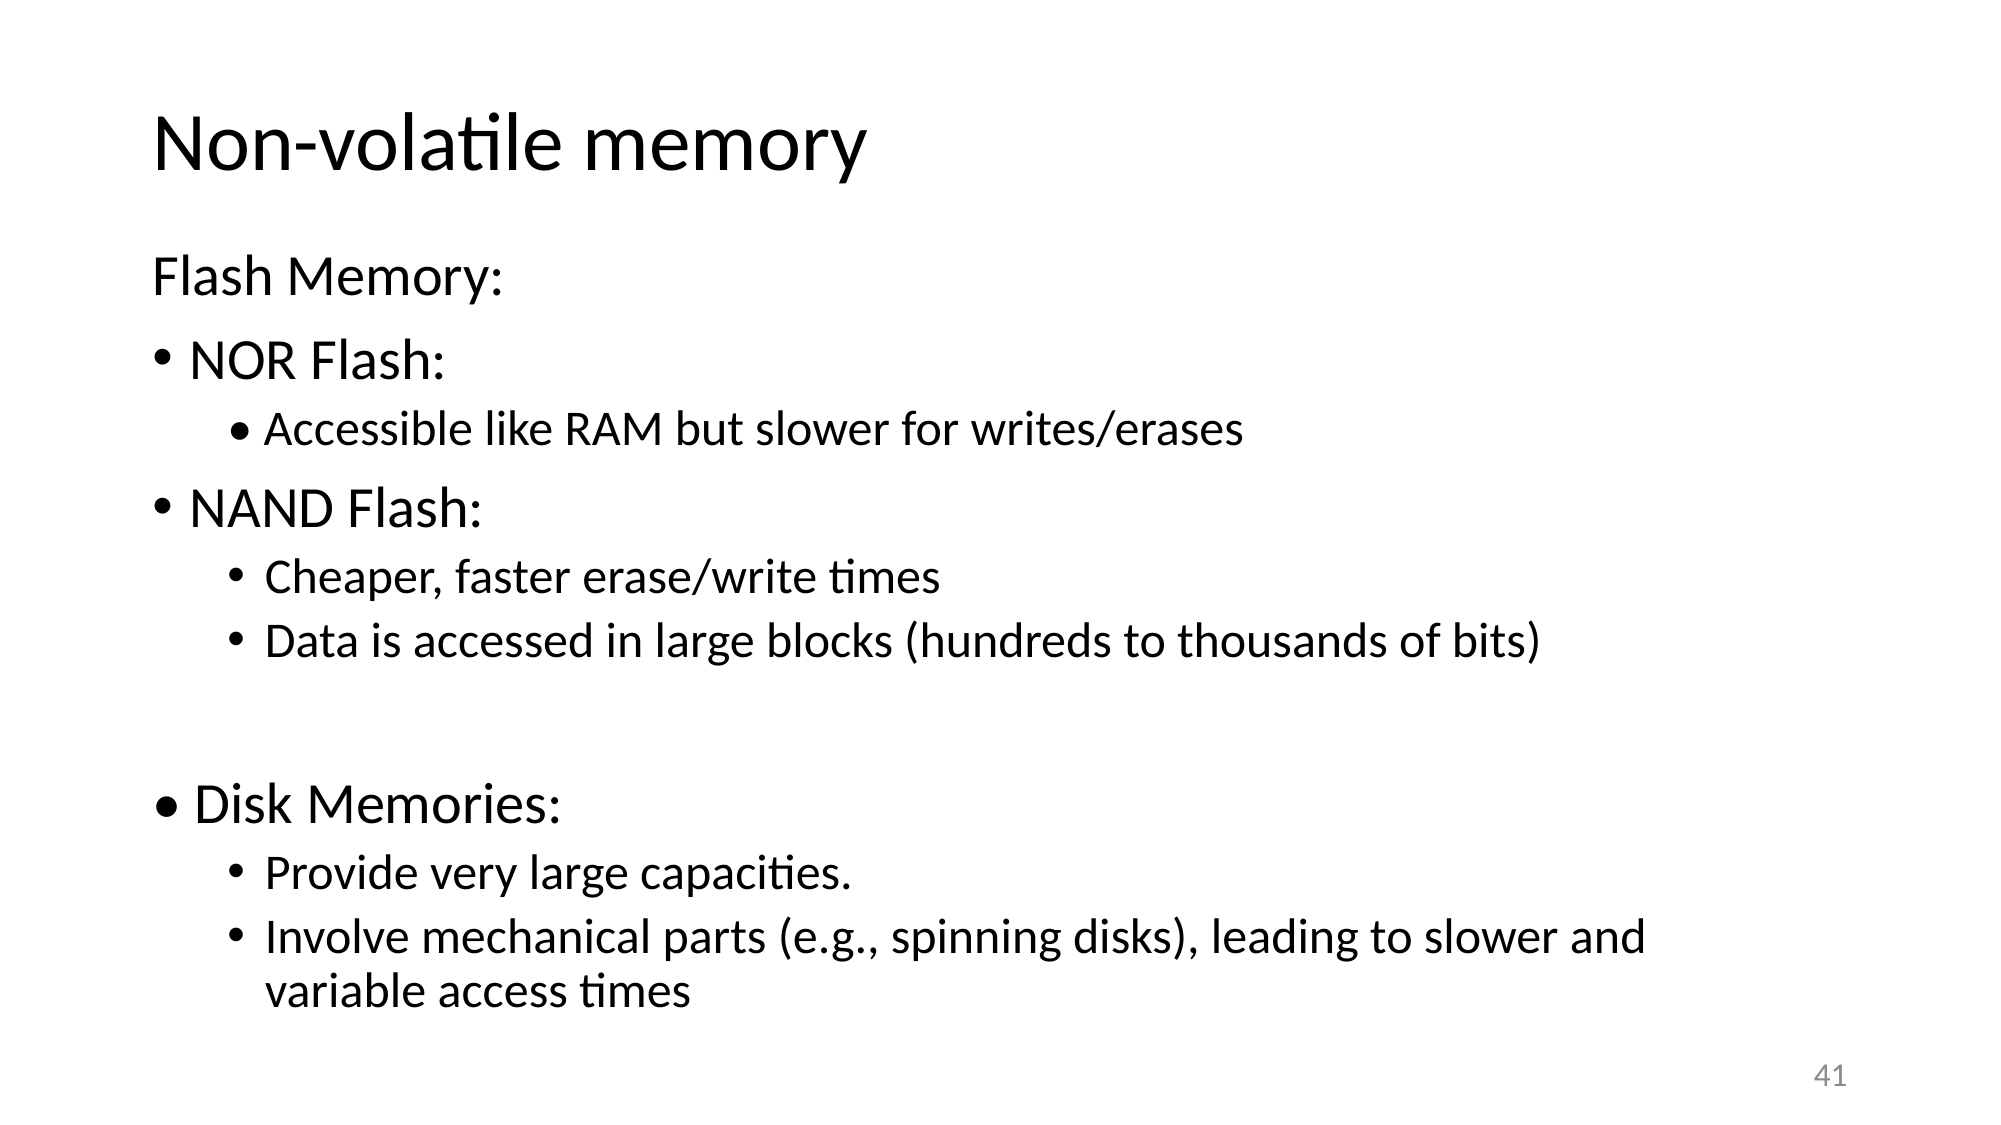

# Non-volatile memory
Flash Memory:
NOR Flash:
• Accessible like RAM but slower for writes/erases
NAND Flash:
Cheaper, faster erase/write times
Data is accessed in large blocks (hundreds to thousands of bits)

• Disk Memories:
Provide very large capacities.
Involve mechanical parts (e.g., spinning disks), leading to slower and variable access times

41